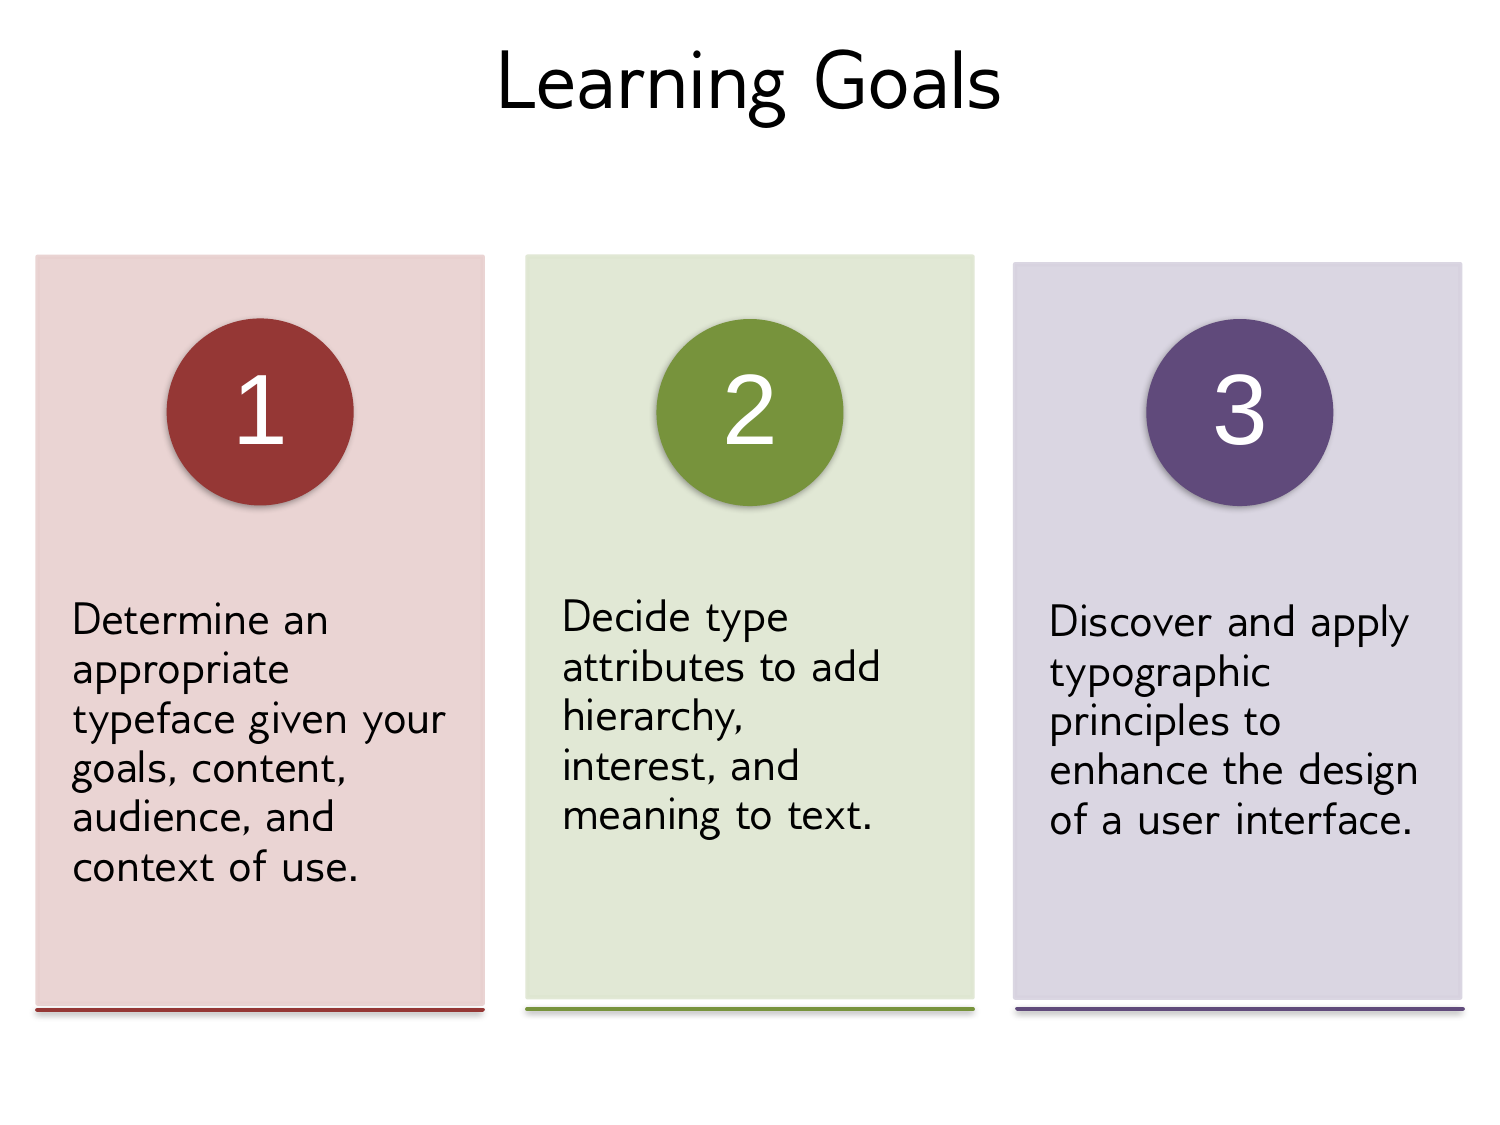

# Learning Goals
Determine an appropriate typeface given your goals, content, audience, and context of use.
1
Decide type attributes to add hierarchy,
interest, and meaning to text.
2
Discover and apply typographic principles to enhance the design of a user interface.
3